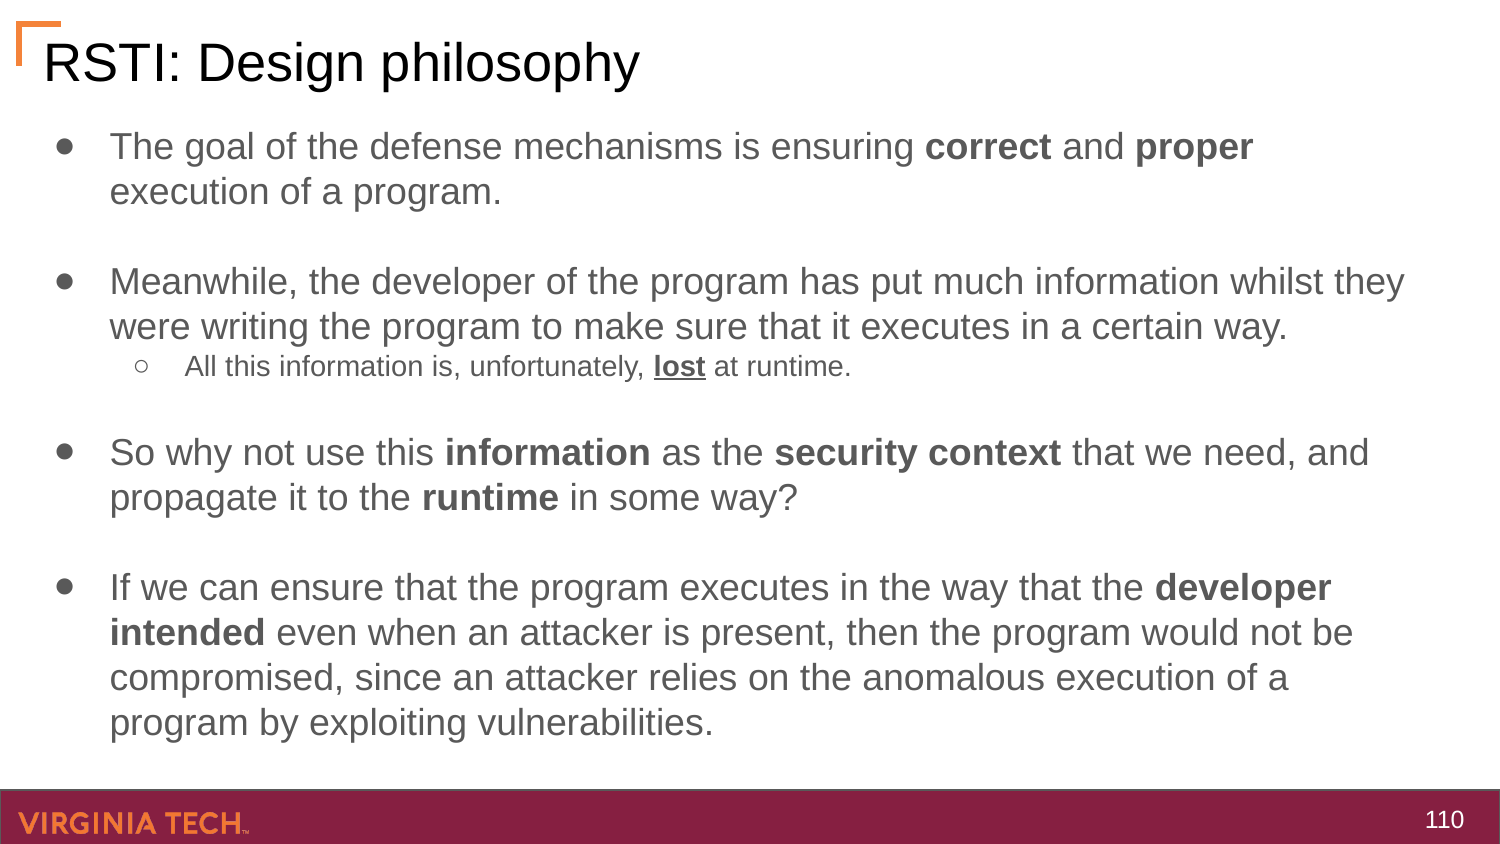

# RSTI: Design philosophy
The goal of the defense mechanisms is ensuring correct and proper execution of a program.

Meanwhile, the developer of the program has put much information whilst they were writing the program to make sure that it executes in a certain way.
All this information is, unfortunately, lost at runtime.

So why not use this information as the security context that we need, and propagate it to the runtime in some way?

If we can ensure that the program executes in the way that the developer intended even when an attacker is present, then the program would not be compromised, since an attacker relies on the anomalous execution of a program by exploiting vulnerabilities.
110